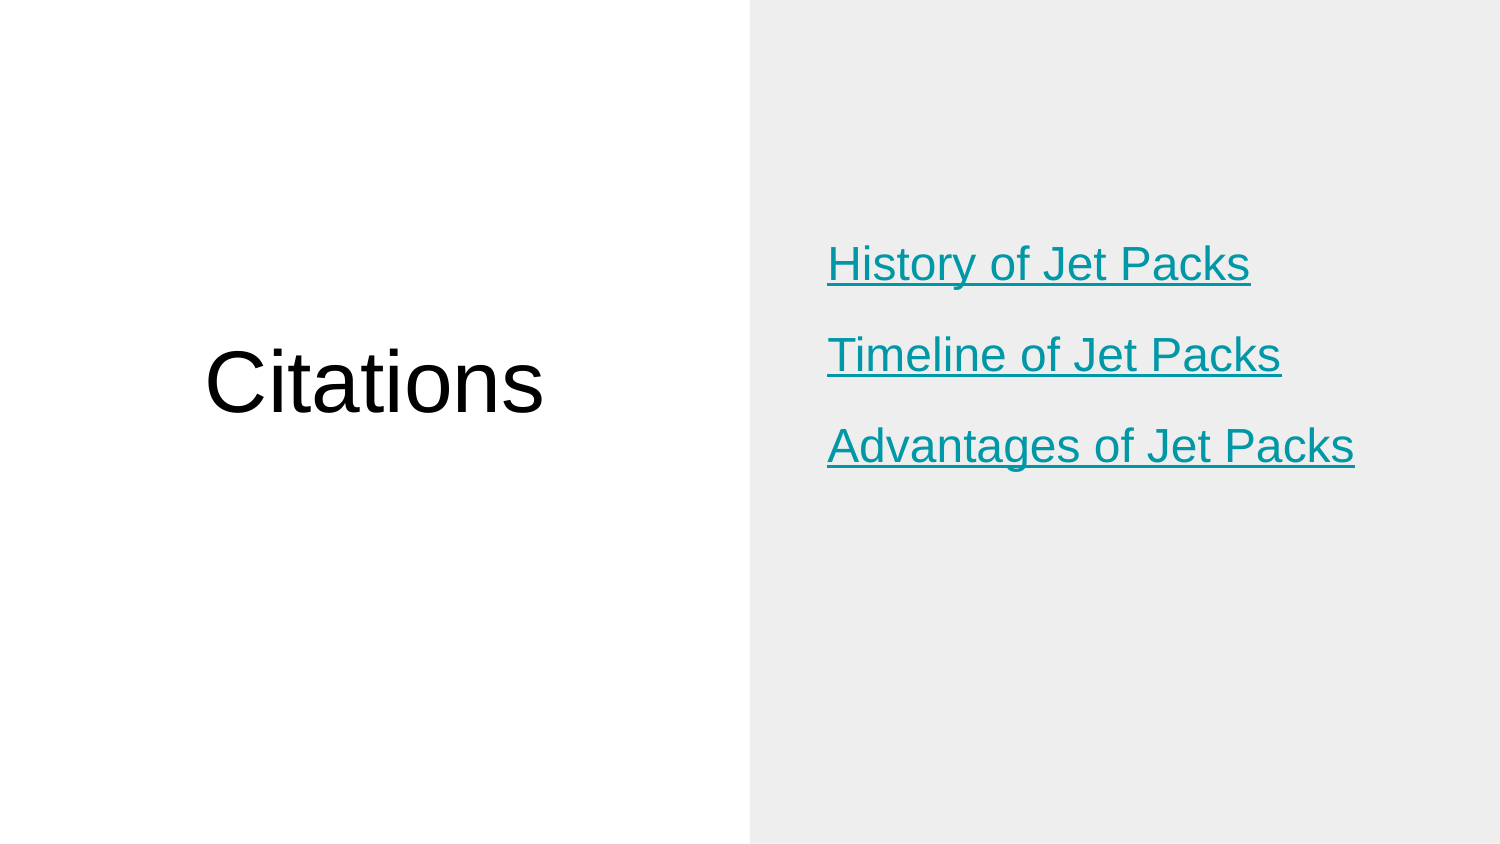

History of Jet Packs
Timeline of Jet Packs
Advantages of Jet Packs

# Citations